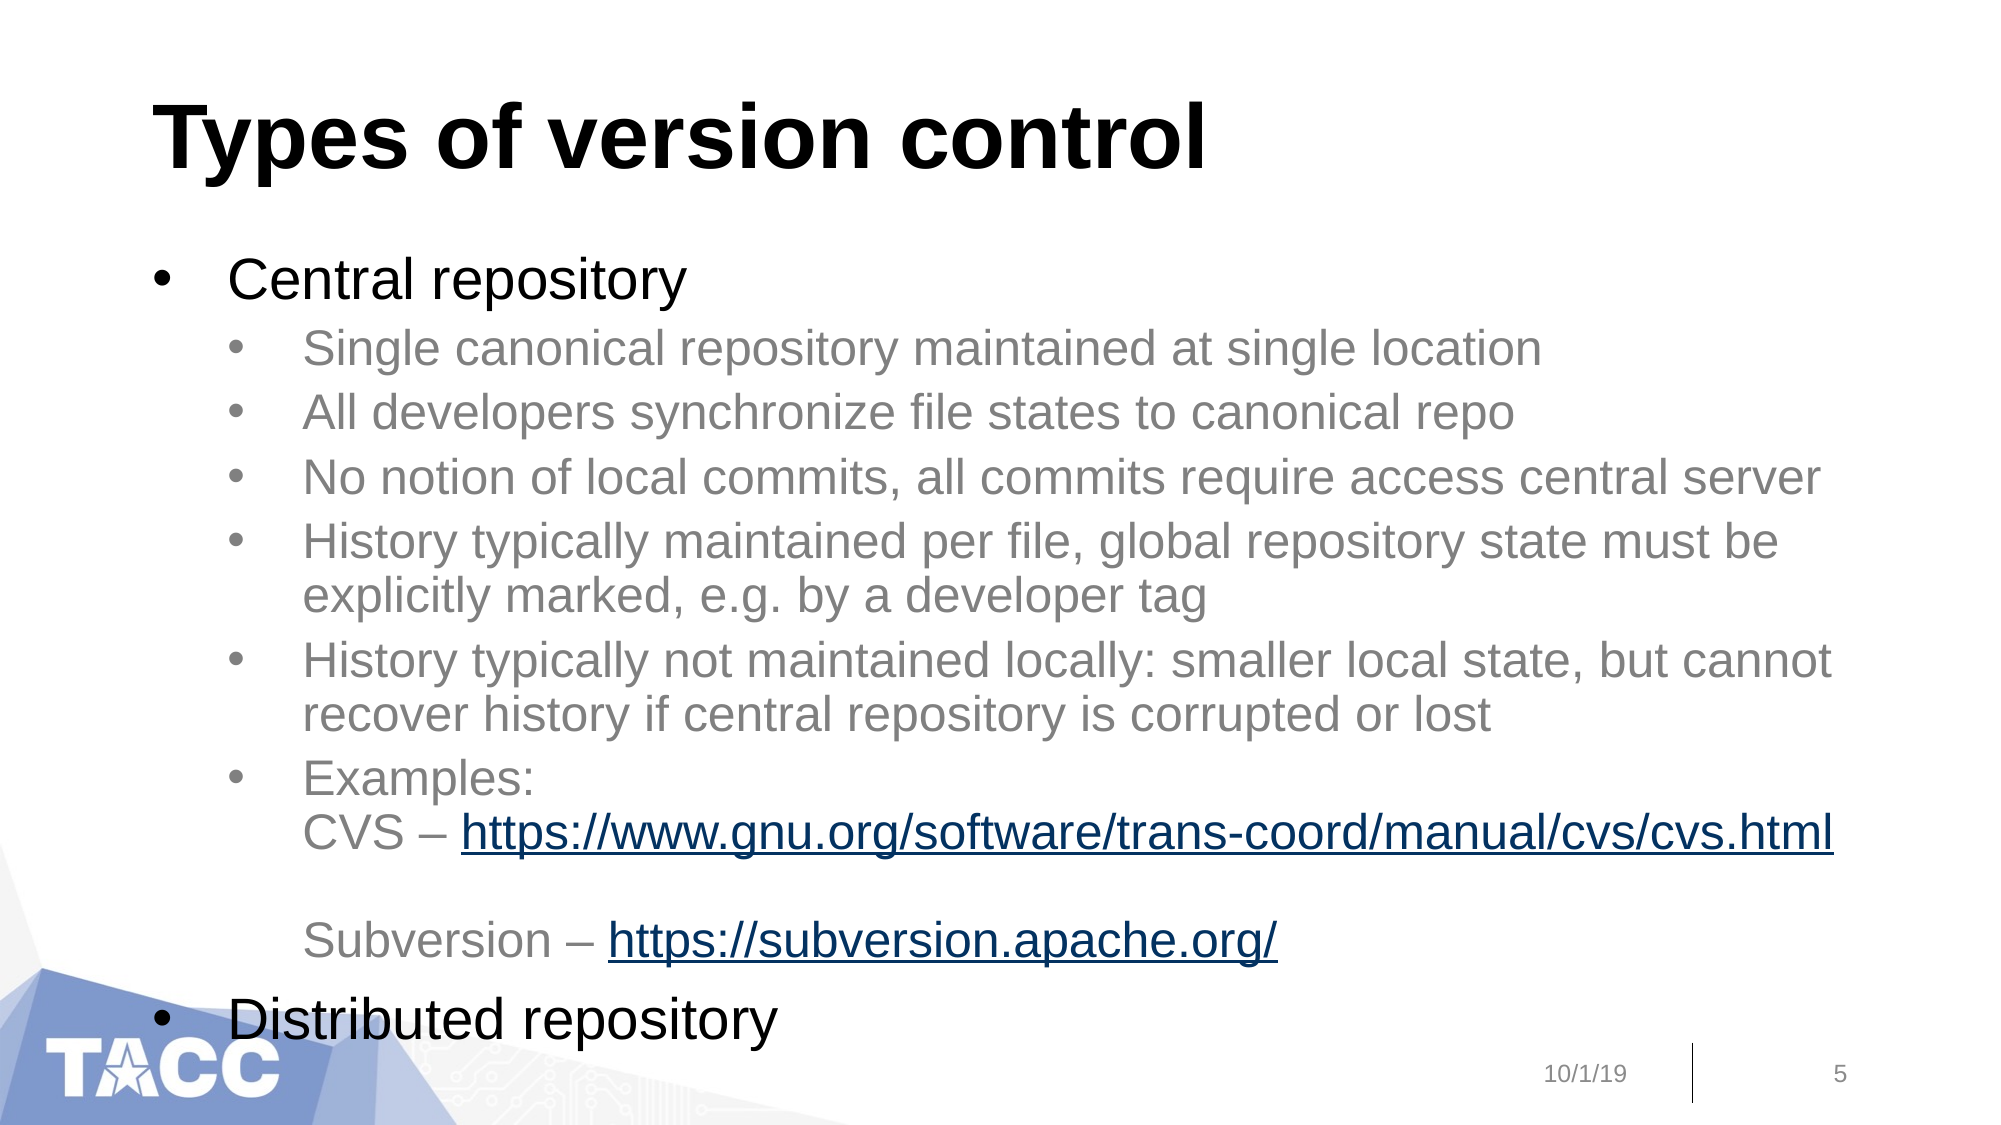

# Types of version control
Central repository
Single canonical repository maintained at single location
All developers synchronize file states to canonical repo
No notion of local commits, all commits require access central server
History typically maintained per file, global repository state must be explicitly marked, e.g. by a developer tag
History typically not maintained locally: smaller local state, but cannot recover history if central repository is corrupted or lost
Examples:
CVS – https://www.gnu.org/software/trans-coord/manual/cvs/cvs.html
Subversion – https://subversion.apache.org/
Distributed repository
10/1/19
5